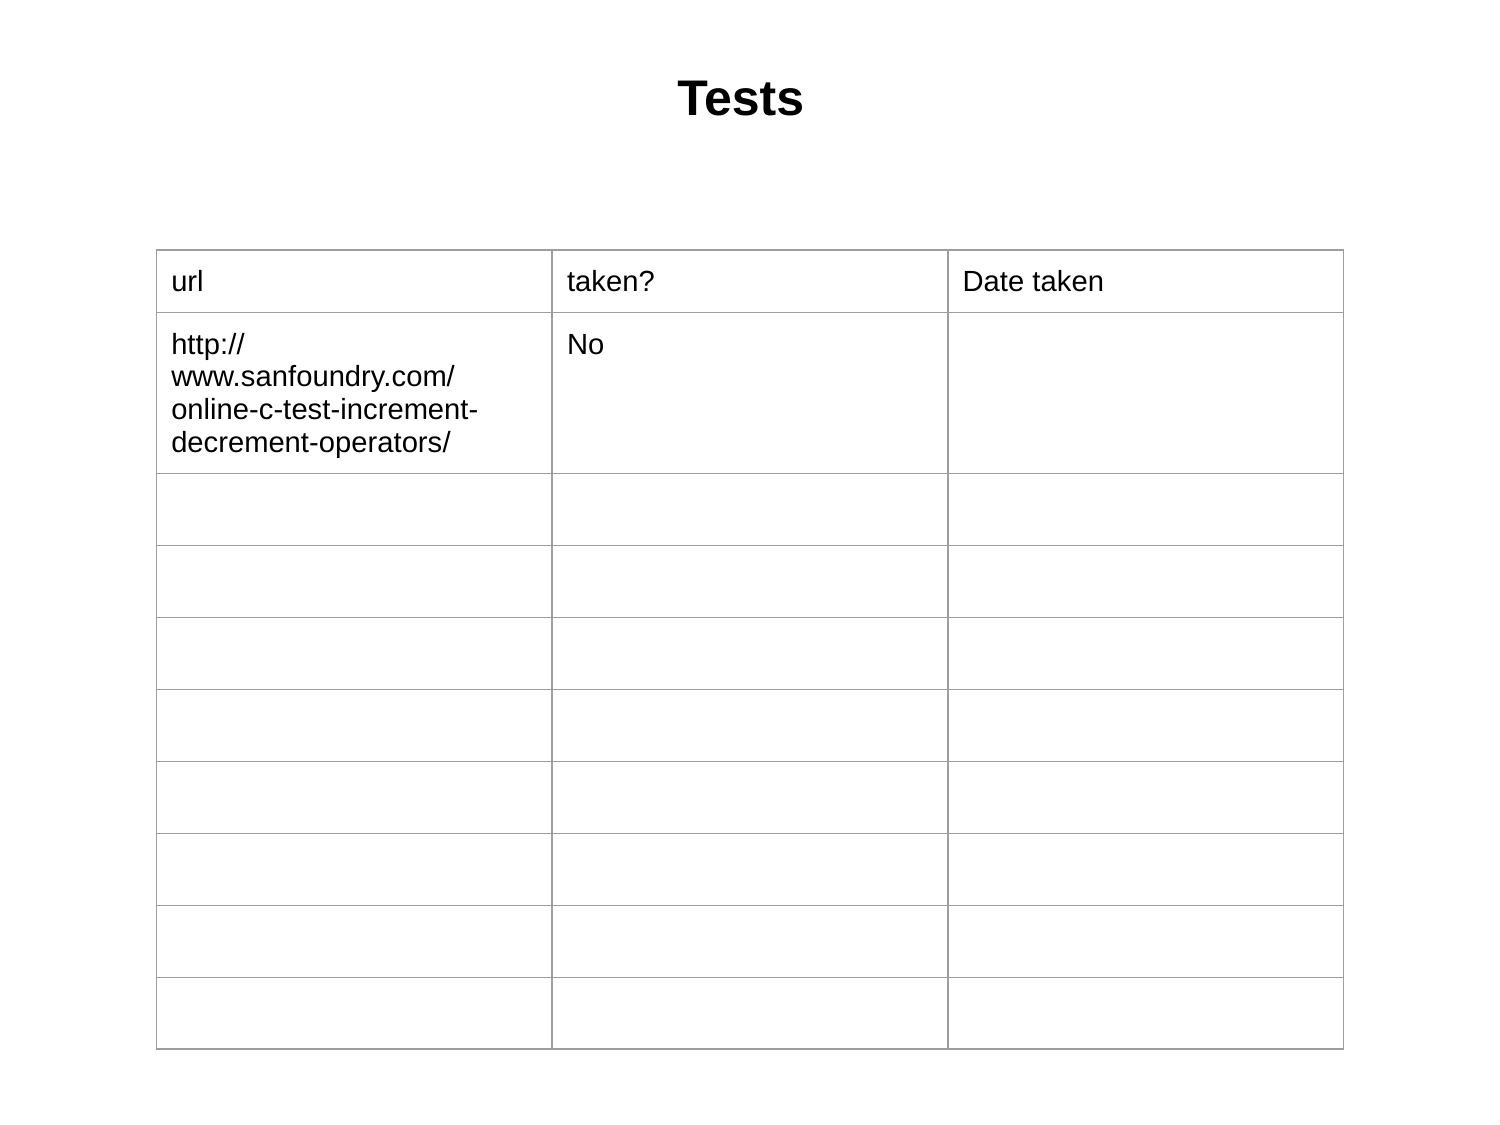

Tests
| url | taken? | Date taken |
| --- | --- | --- |
| http://www.sanfoundry.com/online-c-test-increment-decrement-operators/ | No |  |
|  |  |  |
|  |  |  |
|  |  |  |
|  |  |  |
|  |  |  |
|  |  |  |
|  |  |  |
|  |  |  |